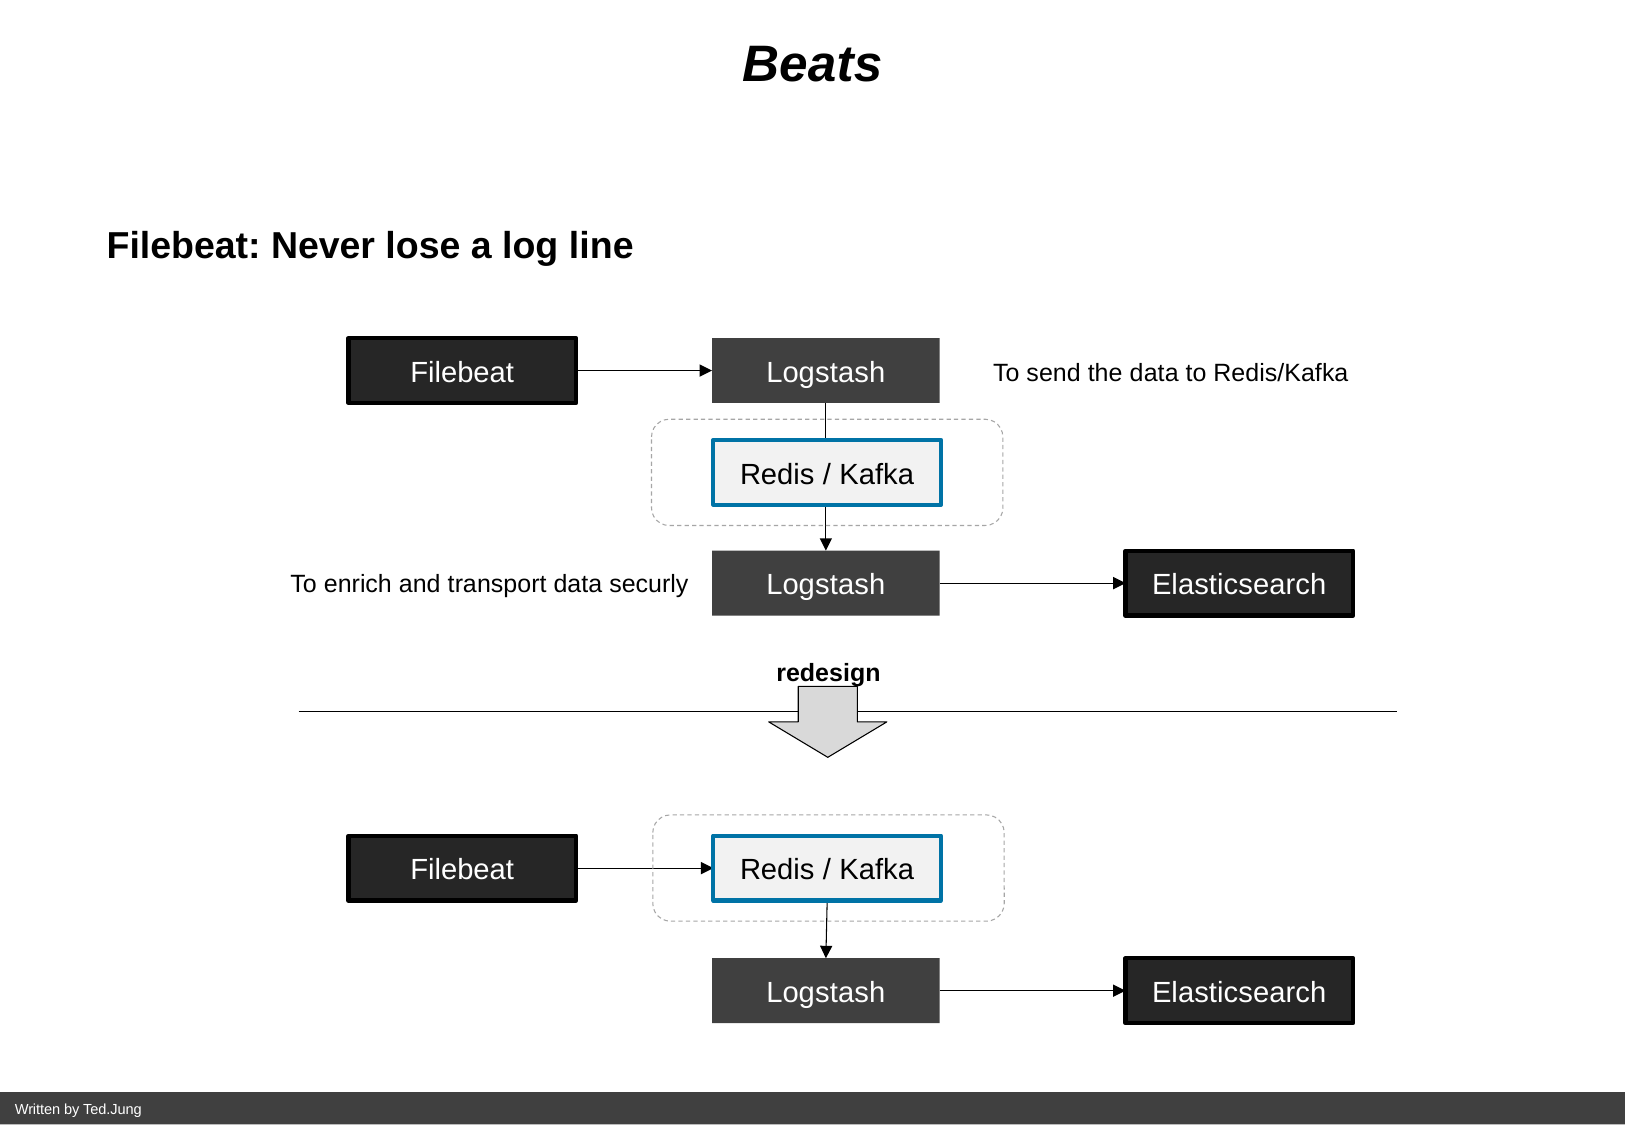

Beats
Filebeat: Never lose a log line
Filebeat
Logstash
To send the data to Redis/Kafka

Redis / Kafka
Logstash
Elasticsearch
To enrich and transport data securly
redesign

Filebeat
Redis / Kafka
Logstash
Elasticsearch